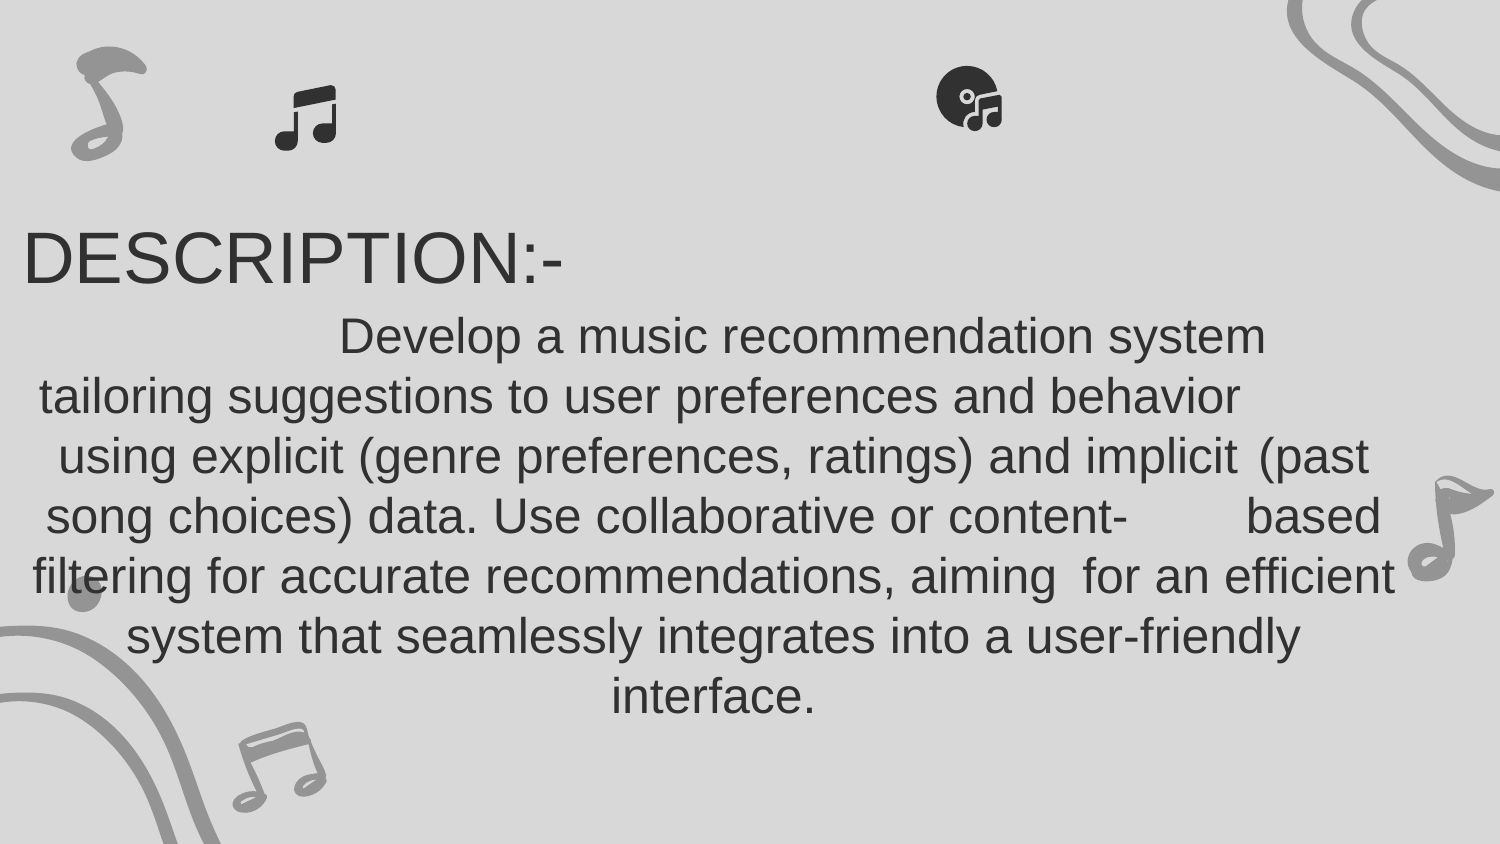

# DESCRIPTION:-
		Develop a music recommendation system    	tailoring suggestions to user preferences and behavior     	using explicit (genre preferences, ratings) and implicit 	(past song choices) data. Use collaborative or content-	based filtering for accurate recommendations, aiming 	for an efficient system that seamlessly integrates into a user-friendly interface.